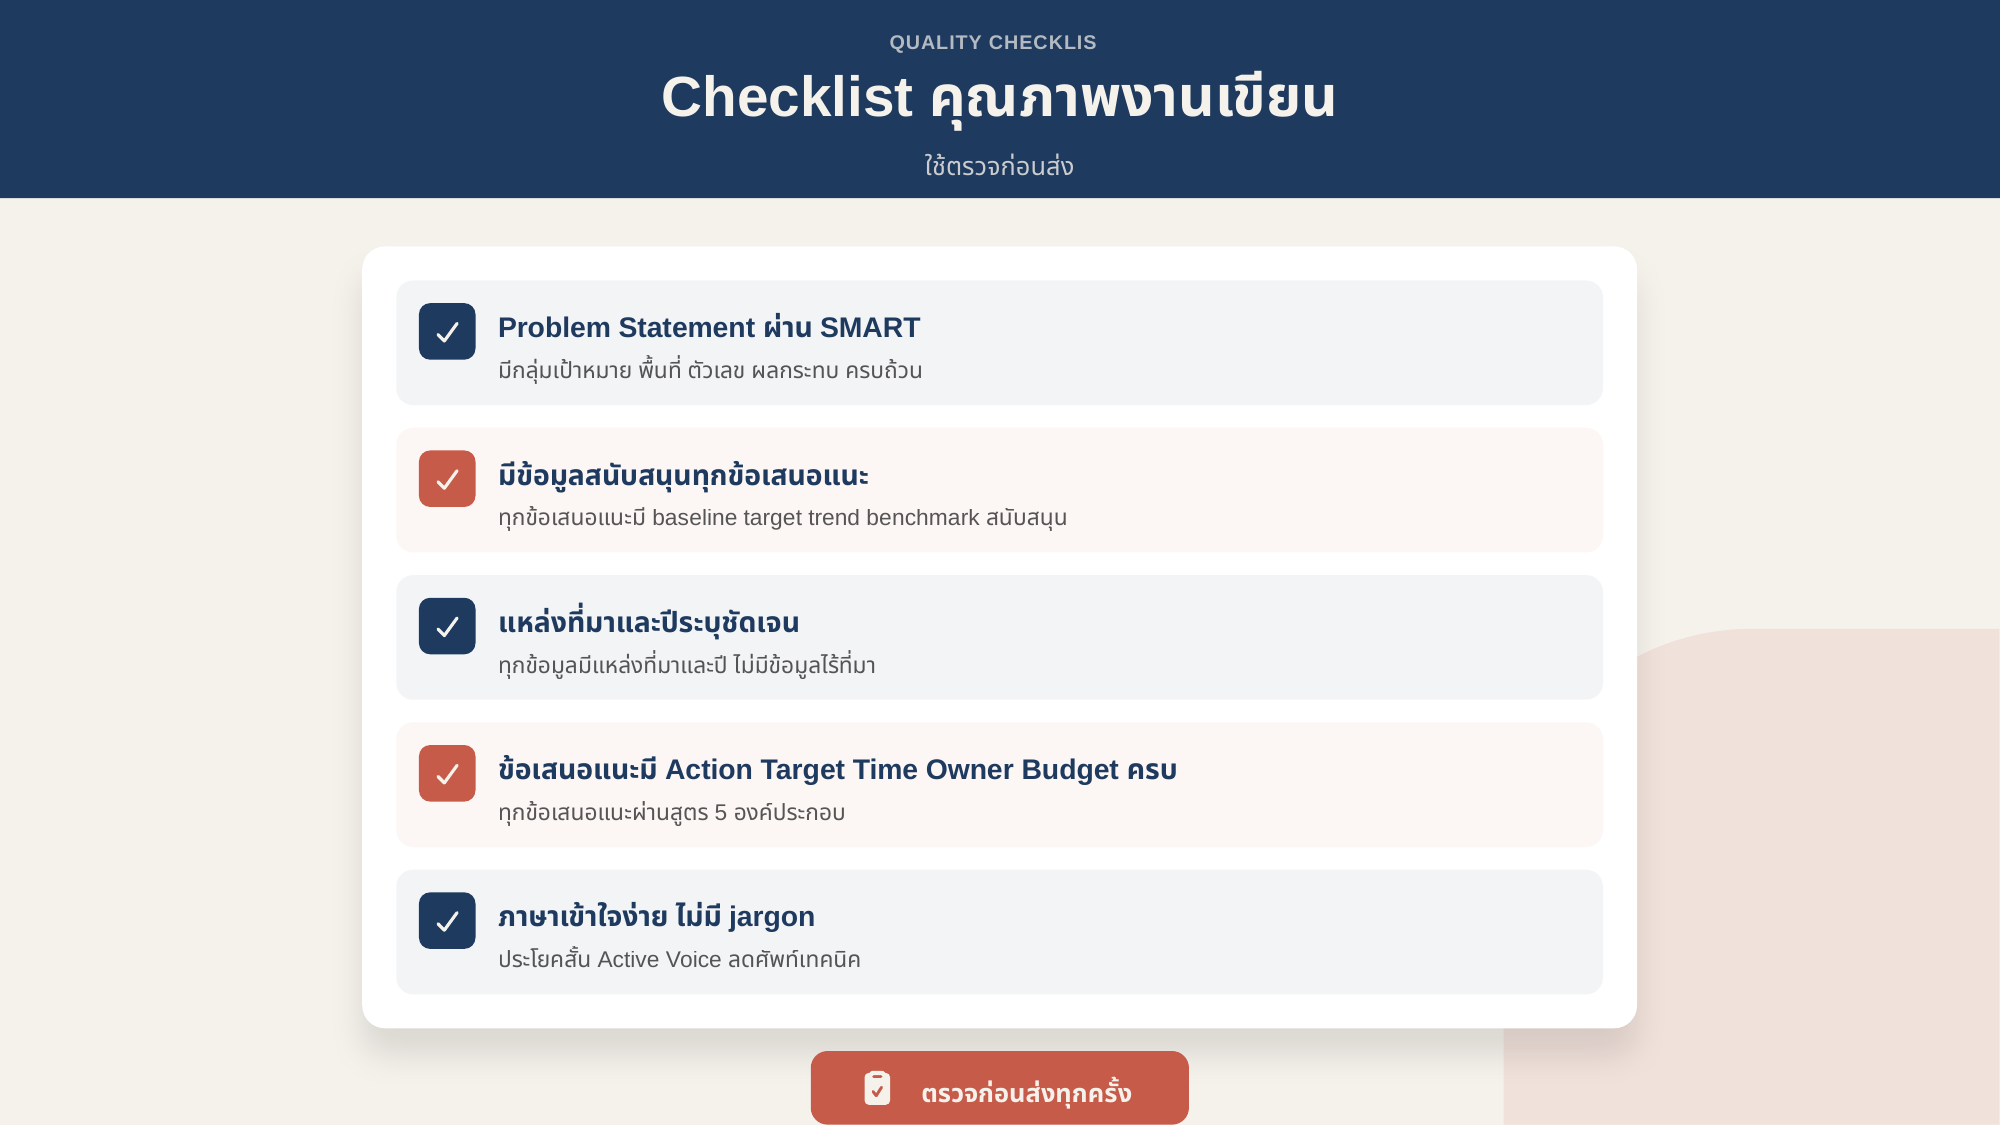

QUALITY CHECKLIST
Checklist คุณภาพงานเขียน
ใช้ตรวจก่อนส่ง

Problem Statement ผ่าน SMART

มีกลุ่มเป้าหมาย พื้นที่ ตัวเลข ผลกระทบ ครบถ้วน

มีข้อมูลสนับสนุนทุกข้อเสนอแนะ

ทุกข้อเสนอแนะมี baseline target trend benchmark สนับสนุน

แหล่งที่มาและปีระบุชัดเจน

ทุกข้อมูลมีแหล่งที่มาและปี ไม่มีข้อมูลไร้ที่มา

ข้อเสนอแนะมี Action Target Time Owner Budget ครบ

ทุกข้อเสนอแนะผ่านสูตร 5 องค์ประกอบ

ภาษาเข้าใจง่าย ไม่มี jargon

ประโยคสั้น Active Voice ลดศัพท์เทคนิค

ตรวจก่อนส่งทุกครั้ง